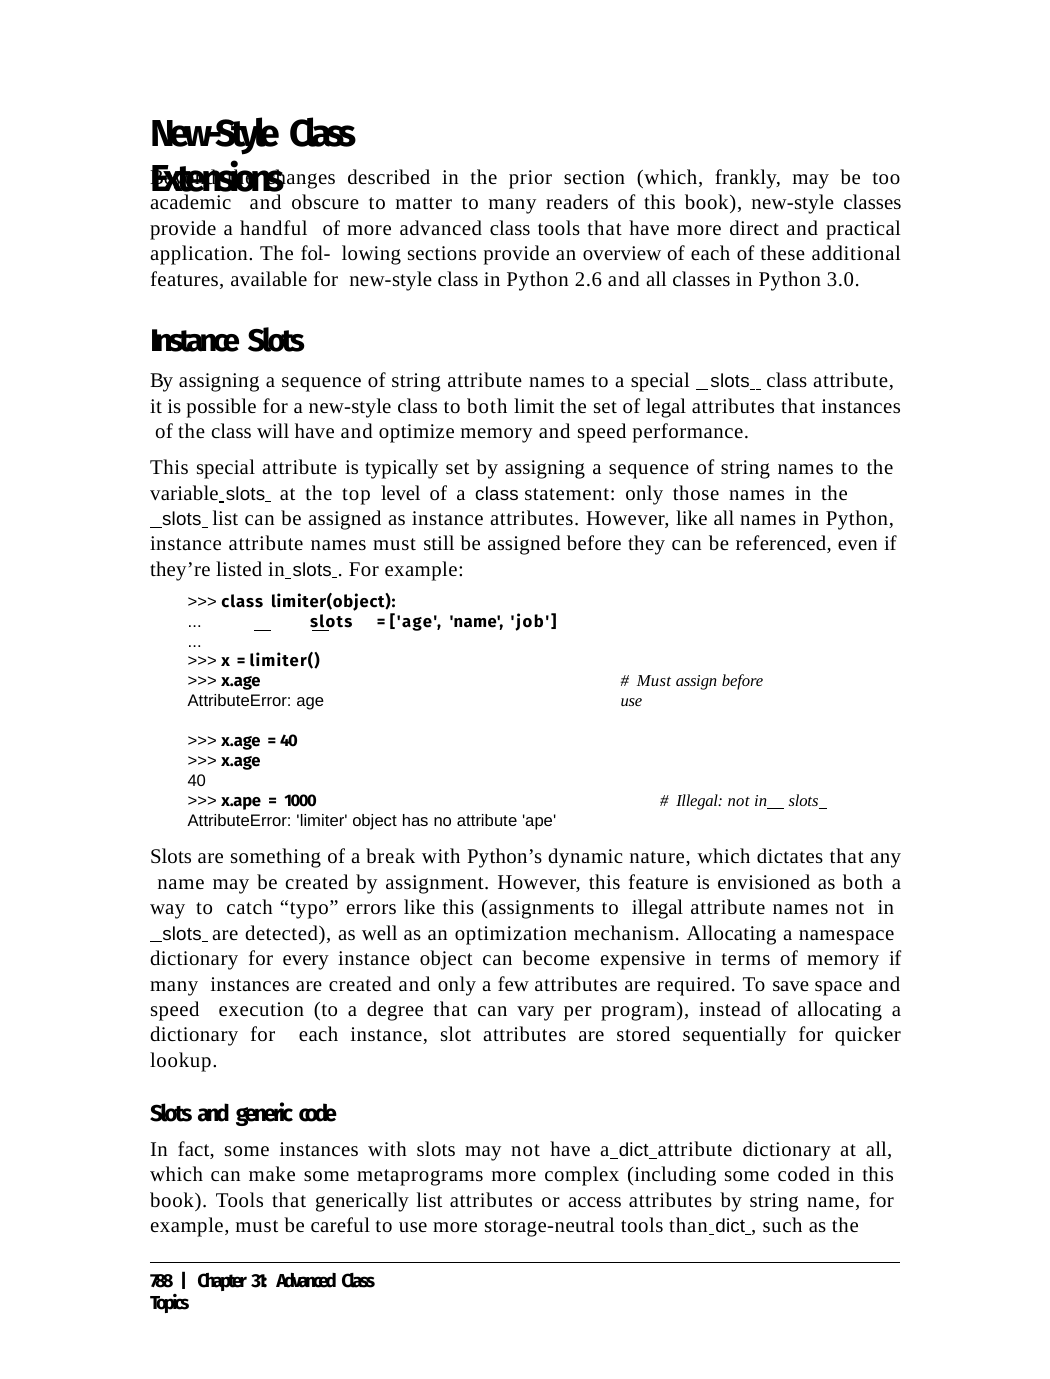

# New-Style Class Extensions
Beyond the changes described in the prior section (which, frankly, may be too academic  and obscure to matter to many readers of this book), new-style classes provide a handful  of more advanced class tools that have more direct and practical application. The fol-  lowing sections provide an overview of each of these additional features, available for  new-style class in Python 2.6 and all classes in Python 3.0.

Instance Slots
By assigning a sequence of string attribute names to a special   slots  class attribute,  it is possible for a new-style class to both limit the set of legal attributes that instances  of the class will have and optimize memory and speed performance.
This special attribute is typically set by assigning a sequence of string names to the  variable slots at the top level of a class statement: only those names in the
  slots list can be assigned as instance attributes. However, like all names in Python,  instance attribute names must still be assigned before they can be referenced, even if  they’re listed in slots . For example:
>>> class limiter(object):
...	slots	= ['age', 'name', 'job']
...

>>> x = limiter()
>>> x.age
AttributeError: age
# Must assign before use
>>> x.age = 40
>>> x.age
40
>>> x.ape = 1000	# Illegal: not in    slots
AttributeError: 'limiter' object has no attribute 'ape'
Slots are something of a break with Python’s dynamic nature, which dictates that any  name may be created by assignment. However, this feature is envisioned as both a way  to catch “typo” errors like this (assignments to illegal attribute names not in
  slots are detected), as well as an optimization mechanism. Allocating a namespace  dictionary for every instance object can become expensive in terms of memory if many  instances are created and only a few attributes are required. To save space and speed  execution (to a degree that can vary per program), instead of allocating a dictionary for  each instance, slot attributes are stored sequentially for quicker lookup.

Slots and generic code
In fact, some instances with slots may not have a dict attribute dictionary at all,  which can make some metaprograms more complex (including some coded in this  book). Tools that generically list attributes or access attributes by string name, for  example, must be careful to use more storage-neutral tools than dict , such as the

788  |  Chapter 31:  Advanced Class Topics